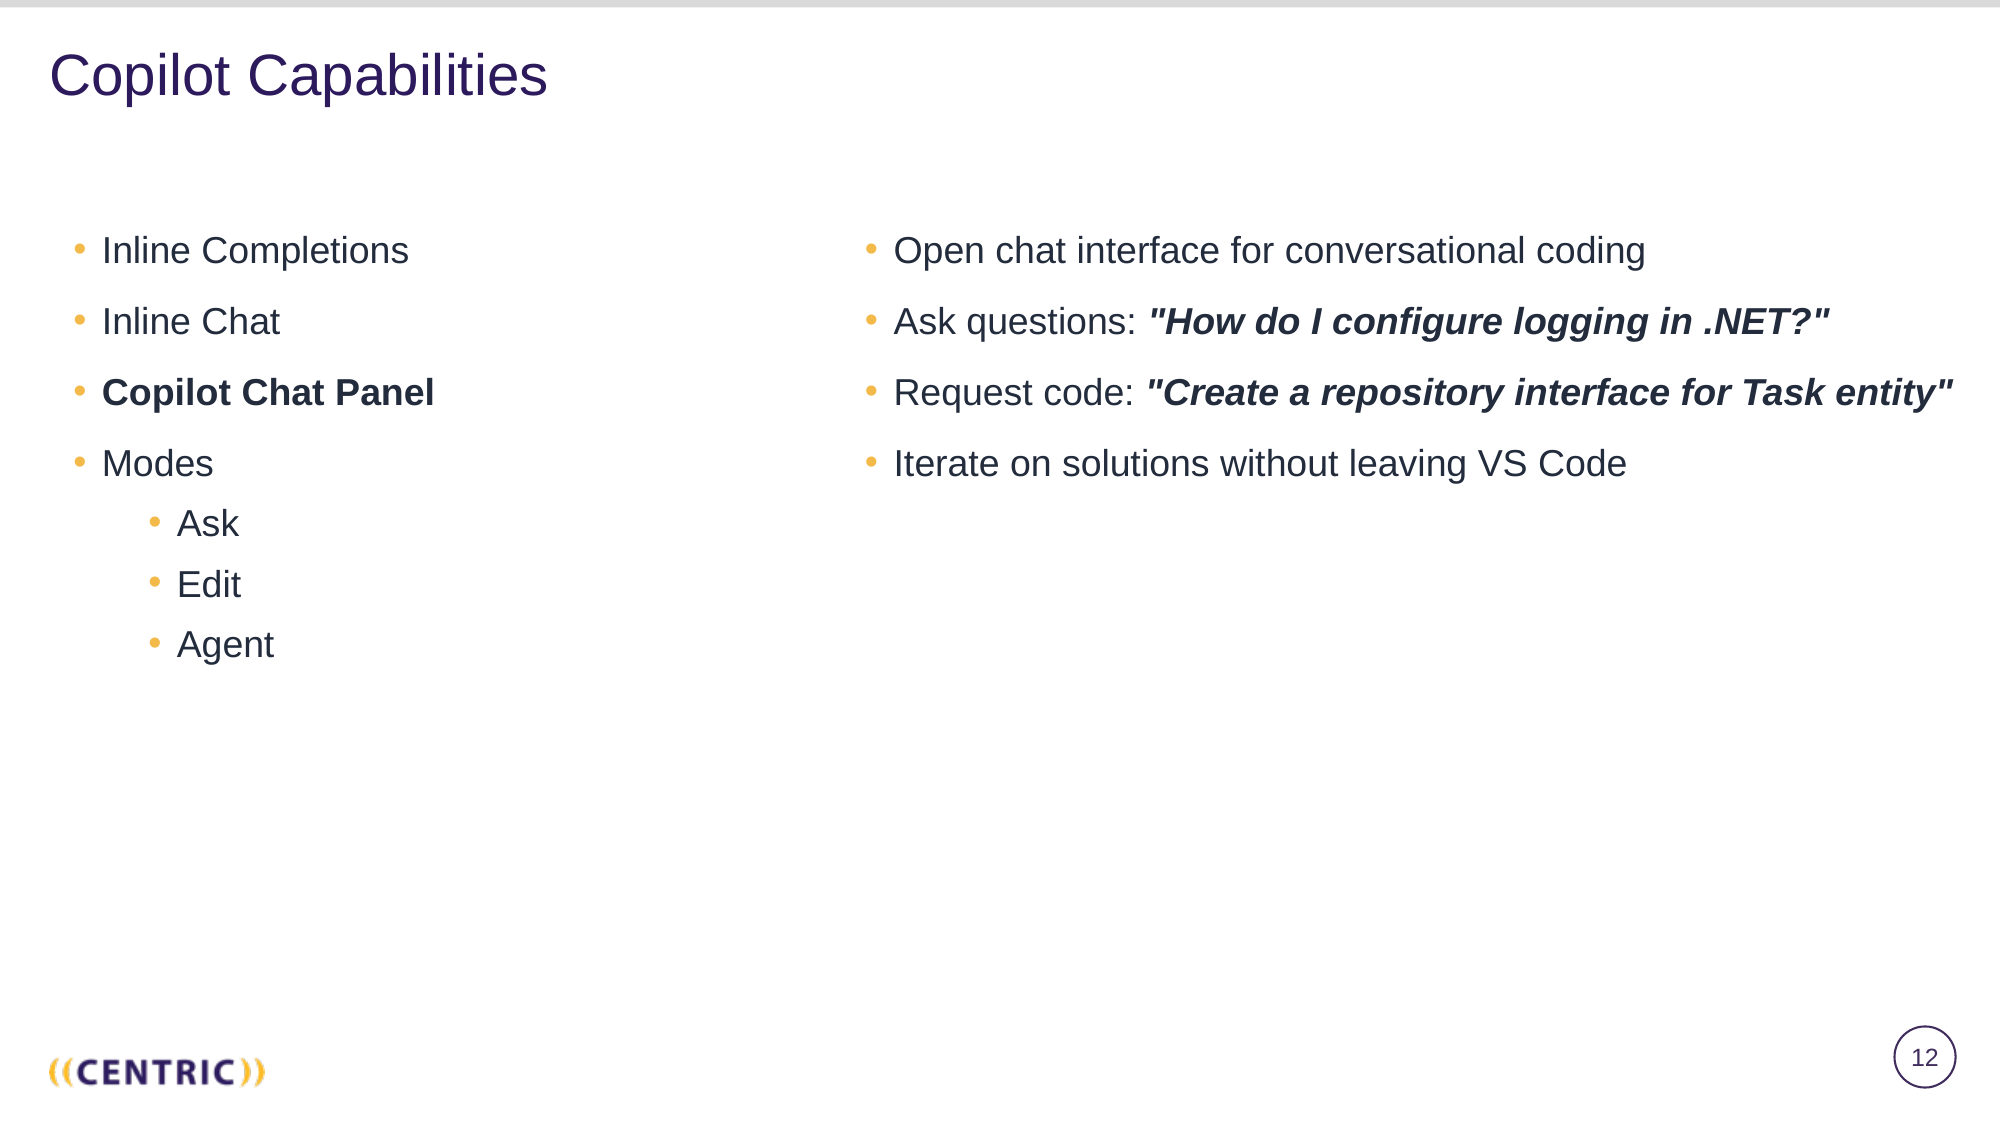

# Copilot Capabilities
Inline Completions
Inline Chat
Copilot Chat Panel
Modes
Ask
Edit
Agent
Open chat interface for conversational coding
Ask questions: "How do I configure logging in .NET?"
Request code: "Create a repository interface for Task entity"
Iterate on solutions without leaving VS Code